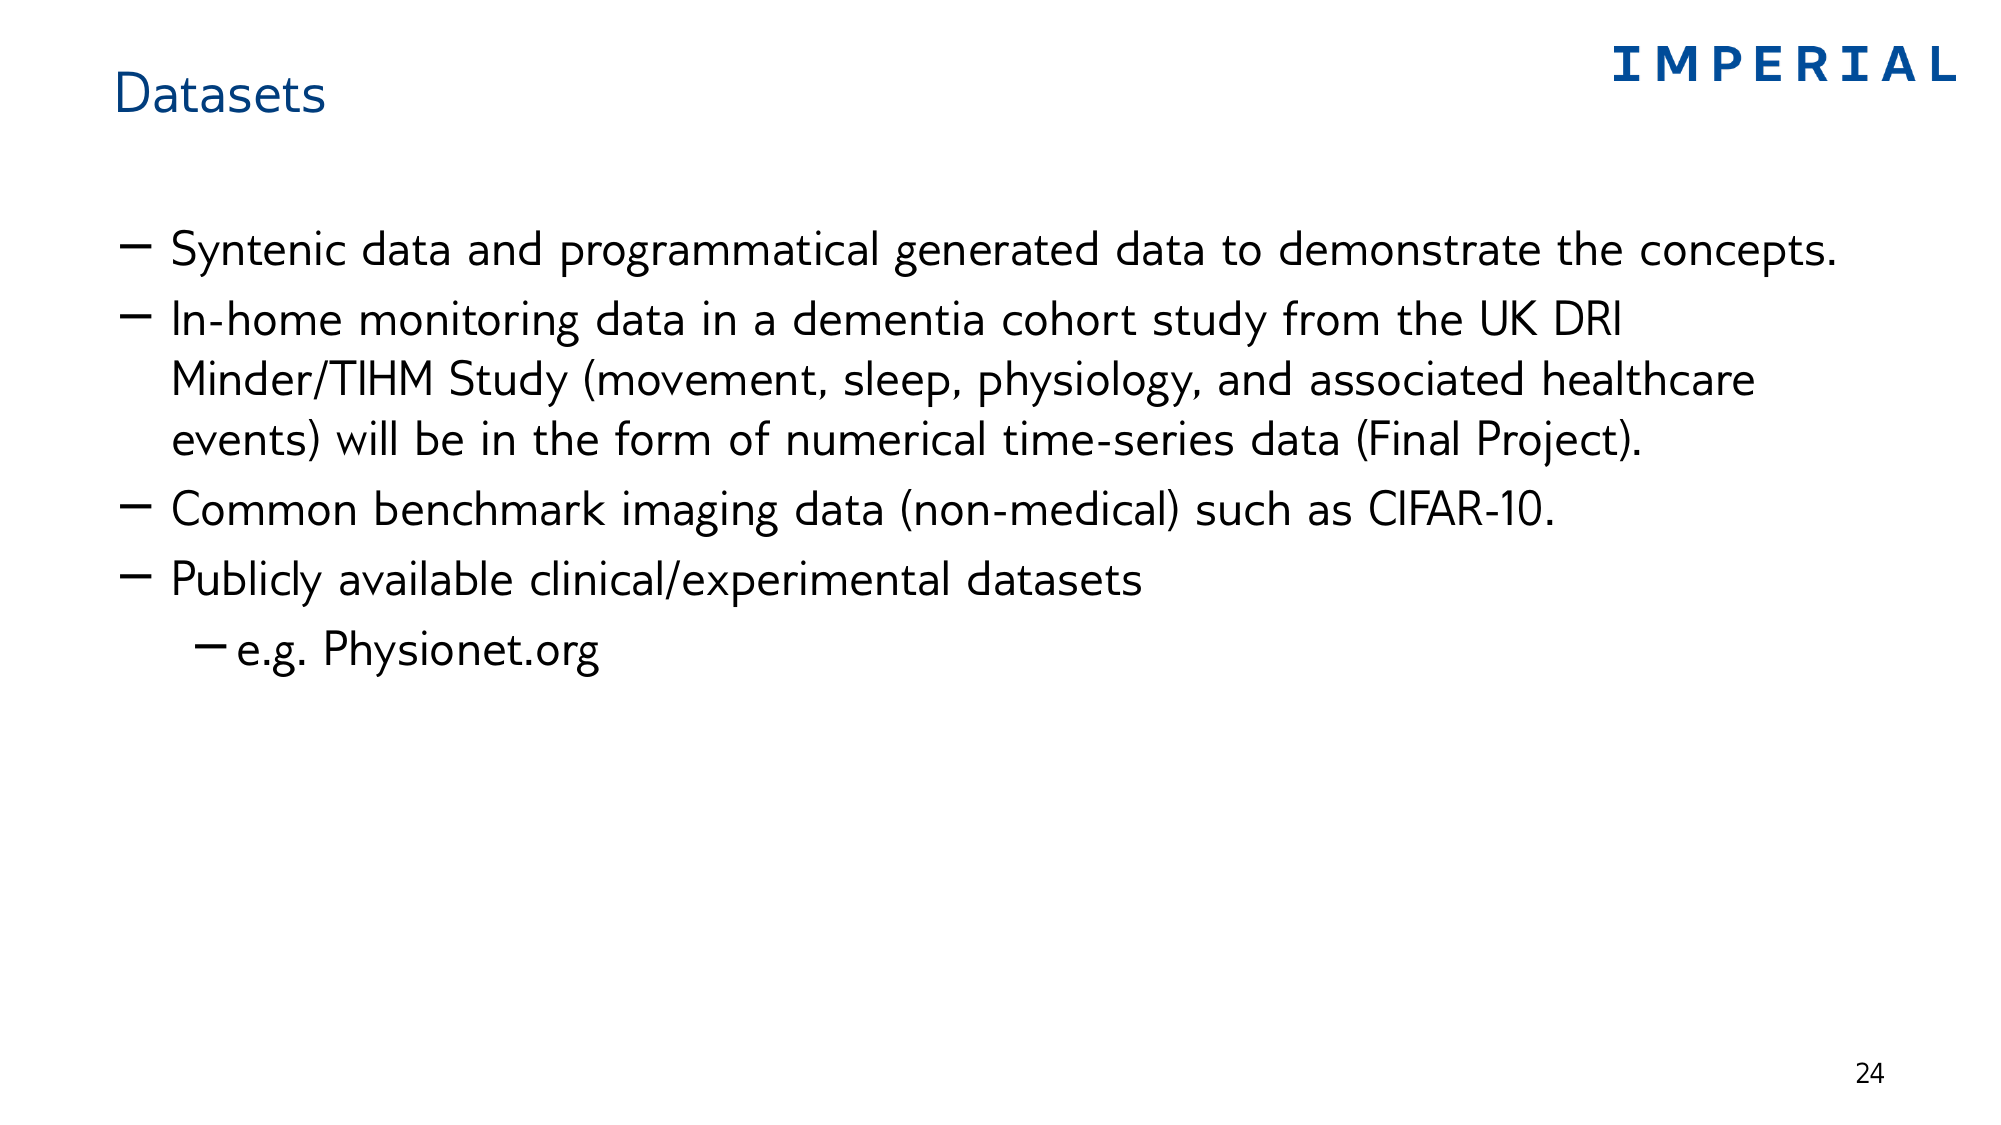

# Datasets
Syntenic data and programmatical generated data to demonstrate the concepts.
In-home monitoring data in a dementia cohort study from the UK DRI Minder/TIHM Study (movement, sleep, physiology, and associated healthcare events) will be in the form of numerical time-series data (Final Project).
Common benchmark imaging data (non-medical) such as CIFAR-10.
Publicly available clinical/experimental datasets
e.g. Physionet.org
24